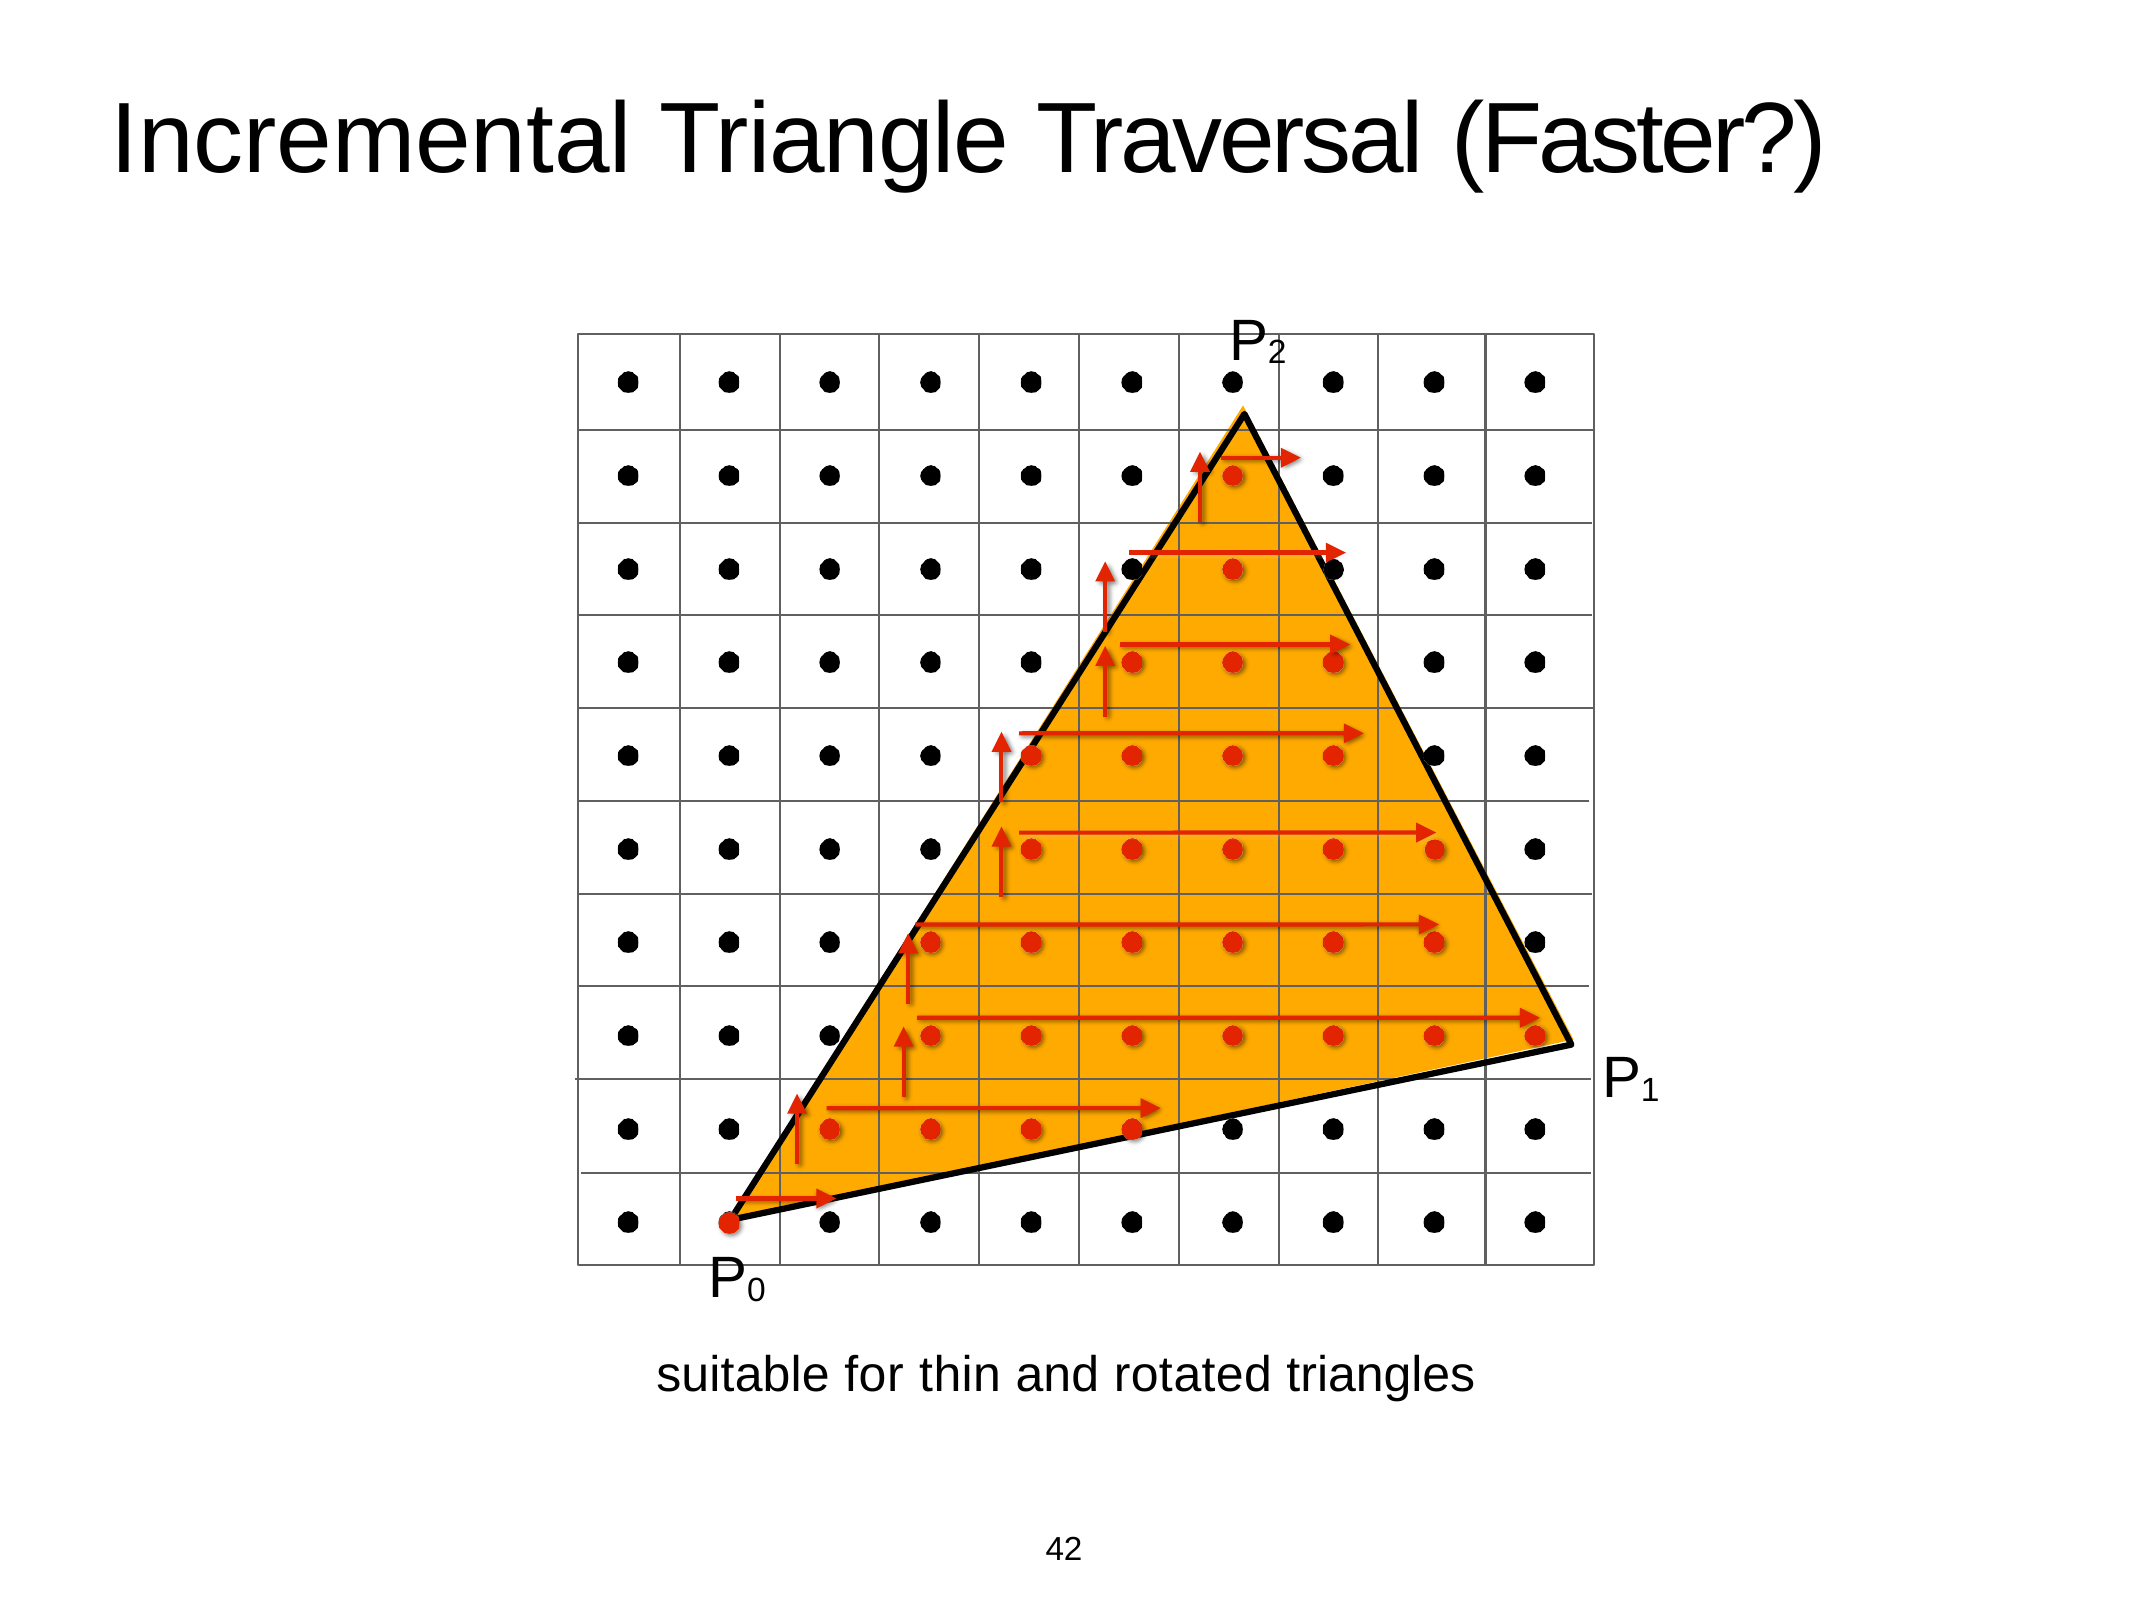

# Incremental Triangle Traversal (Faster?)
P2

P1
P0
suitable for thin and rotated triangles
42